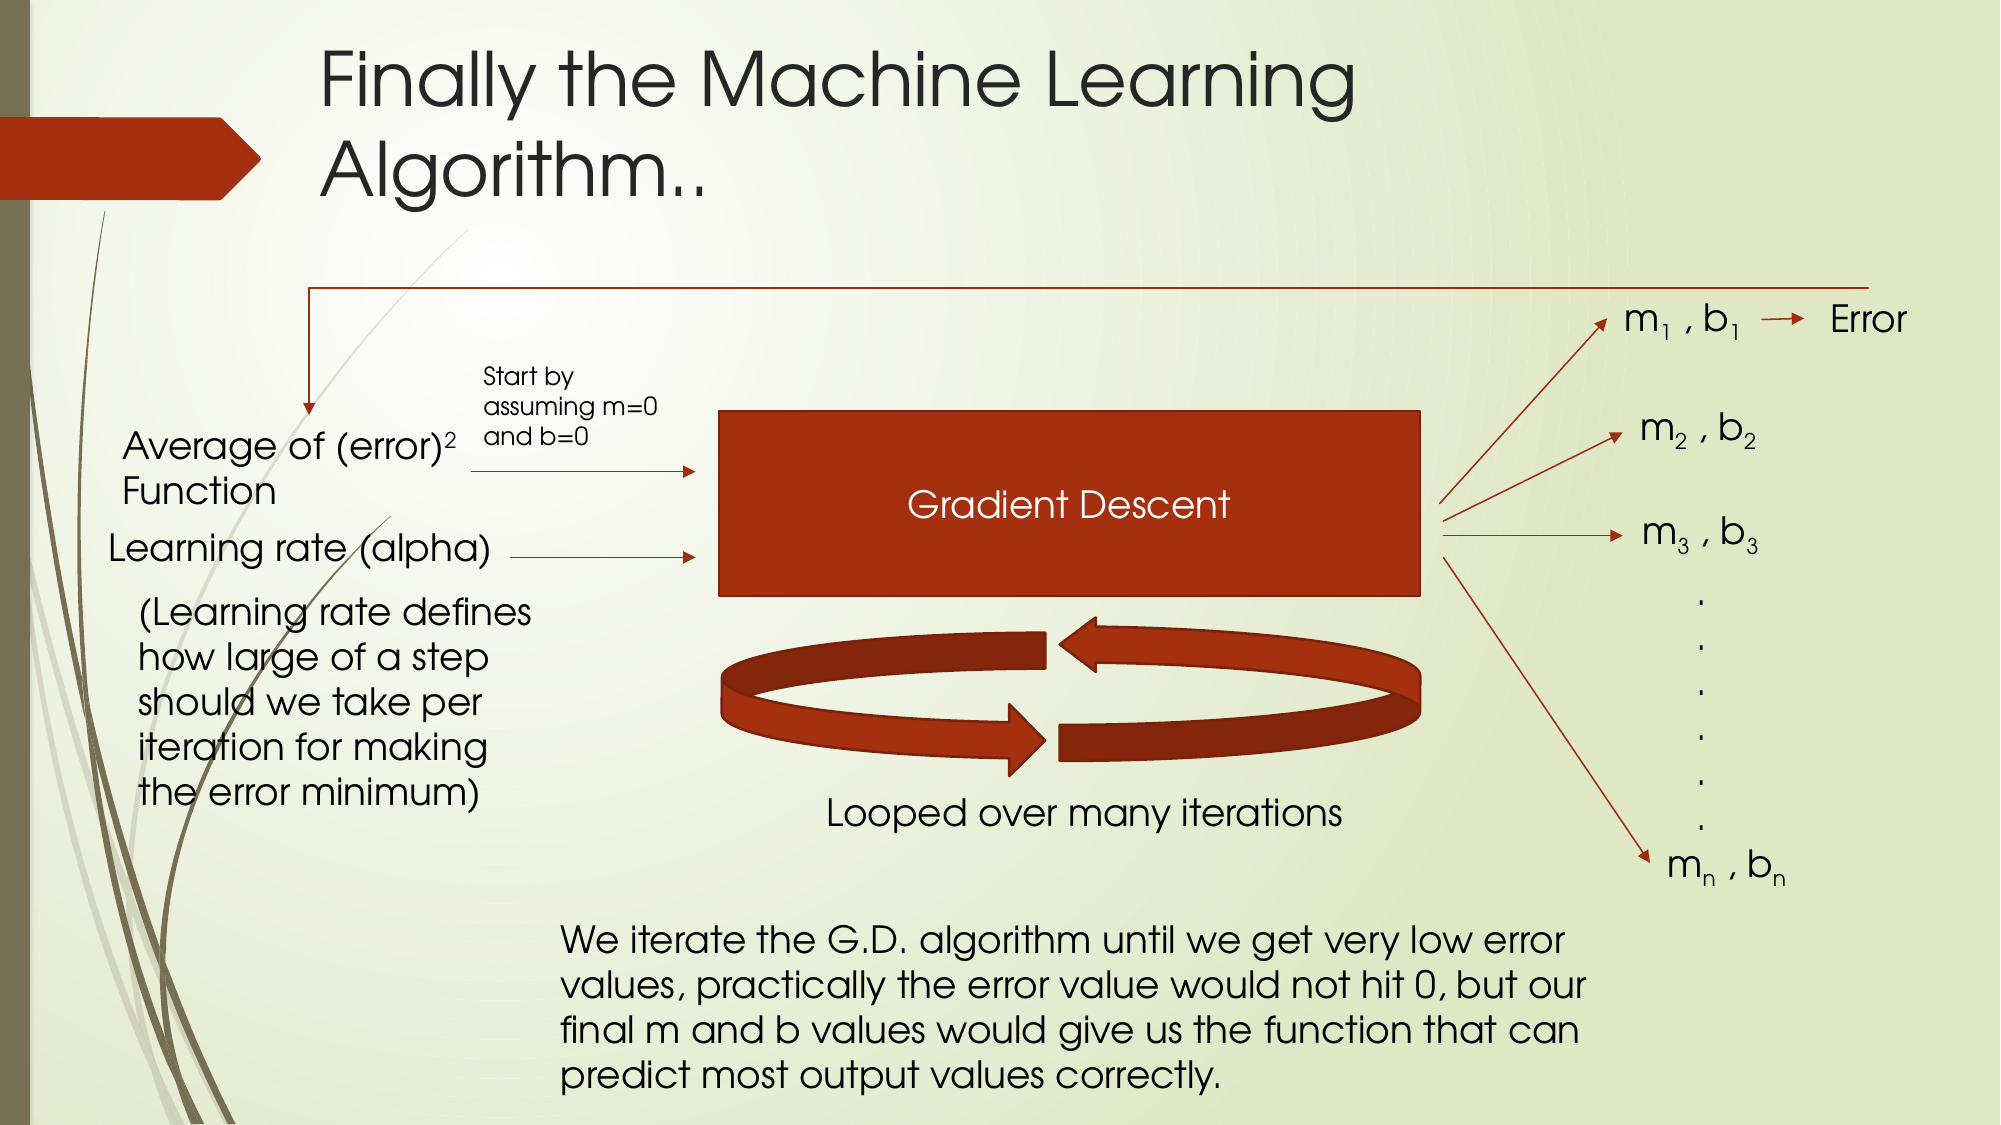

# Finally the Machine Learning Algorithm..
m1 , b1
Error
Start by assuming m=0 and b=0
m2 , b2
Gradient Descent
Average of (error)2 Function
m3 , b3
Learning rate (alpha)
.
.
.
.
.
.
(Learning rate defines how large of a step should we take per iteration for making the error minimum)

Looped over many iterations
mn , bn
We iterate the G.D. algorithm until we get very low error values, practically the error value would not hit 0, but our final m and b values would give us the function that can predict most output values correctly.